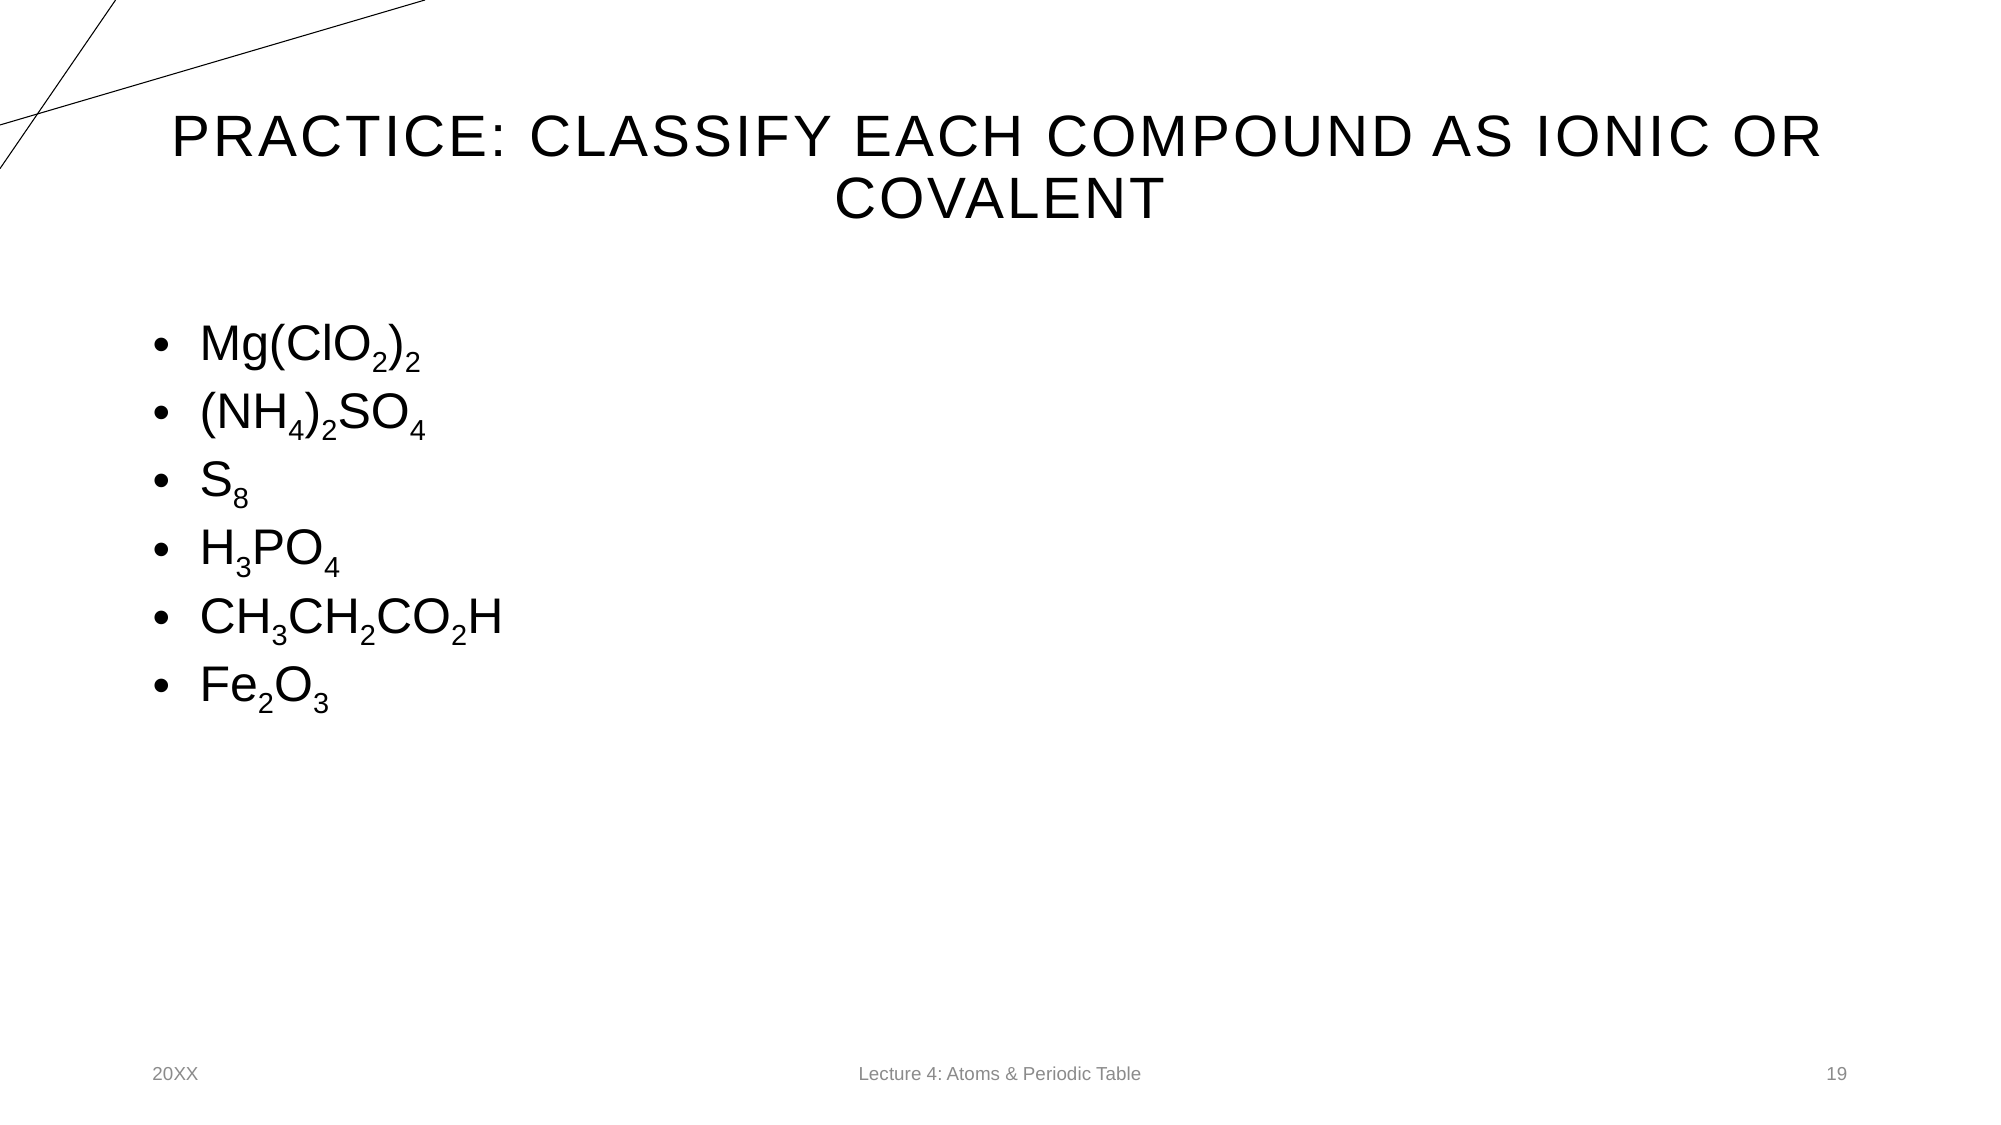

# Practice: classify each compound as ionic or covalent
Mg(ClO2)2
(NH4)2SO4
S8
H3PO4
CH3CH2CO2H
Fe2O3
20XX
Lecture 4: Atoms & Periodic Table​
19